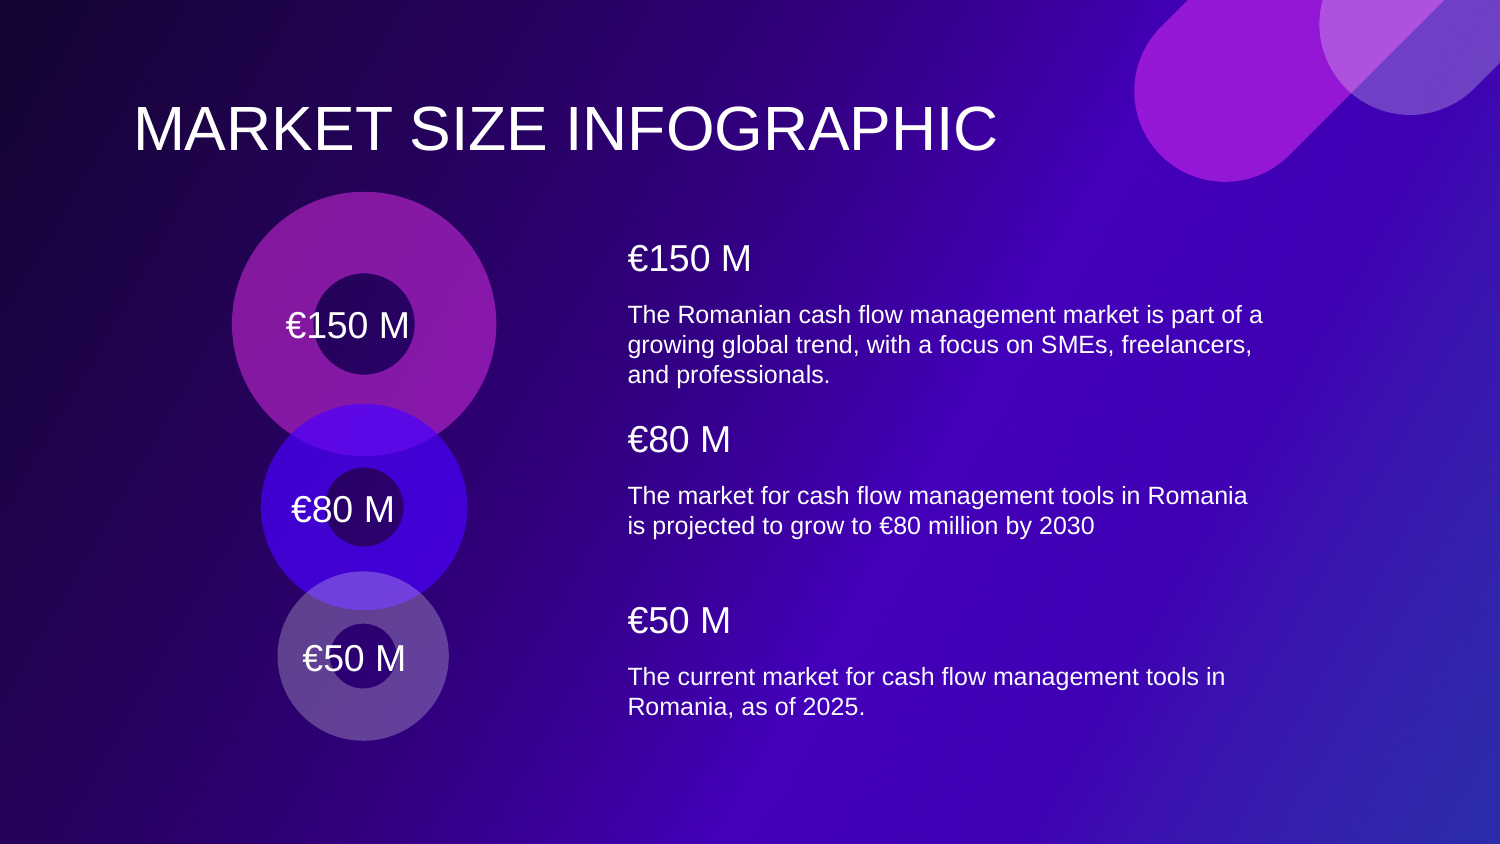

# MARKET SIZE INFOGRAPHIC
€150 M
€150 M
The Romanian cash flow management market is part of a growing global trend, with a focus on SMEs, freelancers, and professionals.
€80 M
€80 M
The market for cash flow management tools in Romania is projected to grow to €80 million by 2030
€50 M
€50 M
The current market for cash flow management tools in Romania, as of 2025.